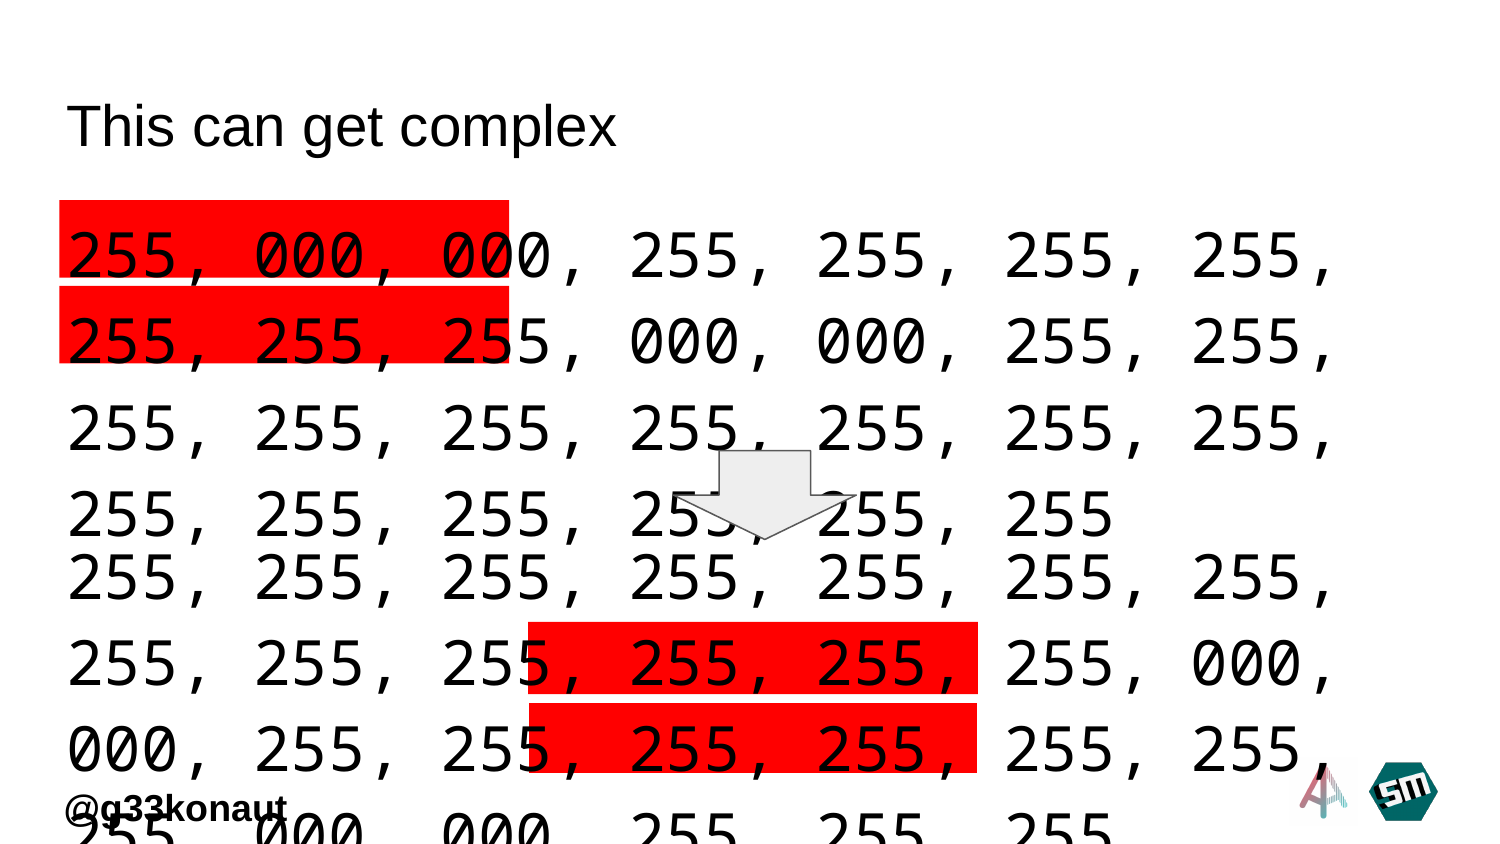

# This can get complex
255, 000, 000, 255, 255, 255, 255, 255, 255, 255, 000, 000, 255, 255, 255, 255, 255, 255, 255, 255, 255, 255, 255, 255, 255, 255, 255

255, 255, 255, 255, 255, 255, 255, 255, 255, 255, 255, 255, 255, 000, 000, 255, 255, 255, 255, 255, 255, 255, 000, 000, 255, 255, 255